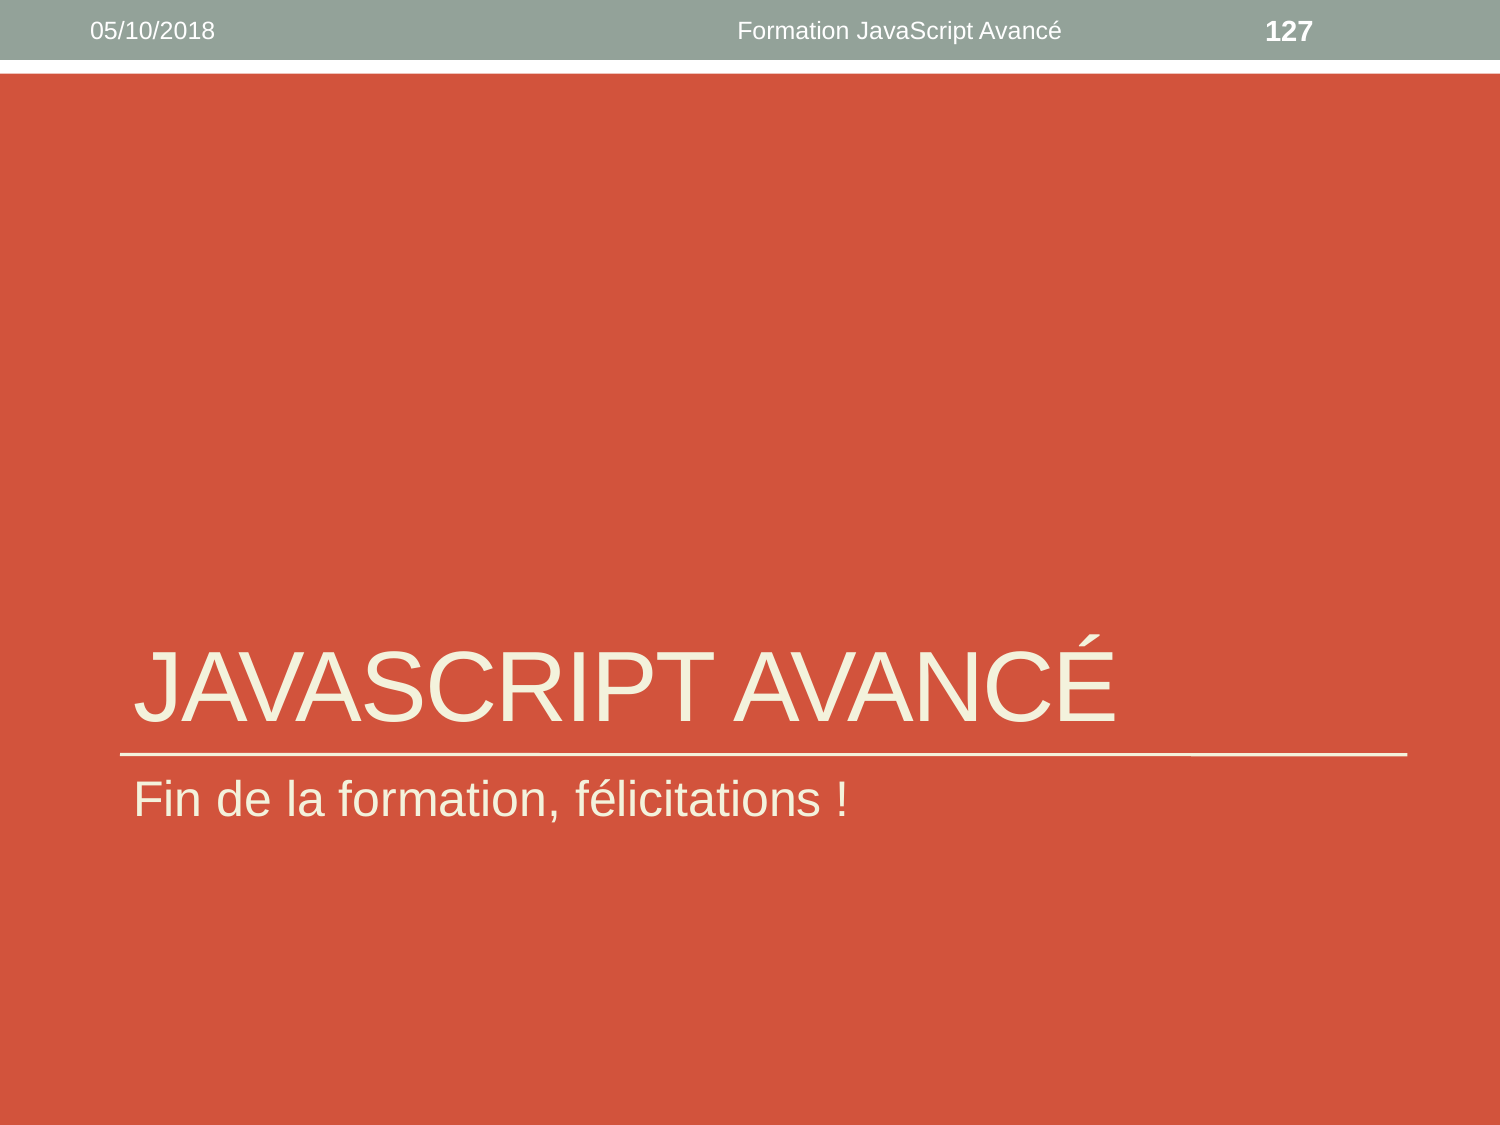

05/10/2018
Formation JavaScript Avancé
127
# Javascript Avancé
Fin de la formation, félicitations !